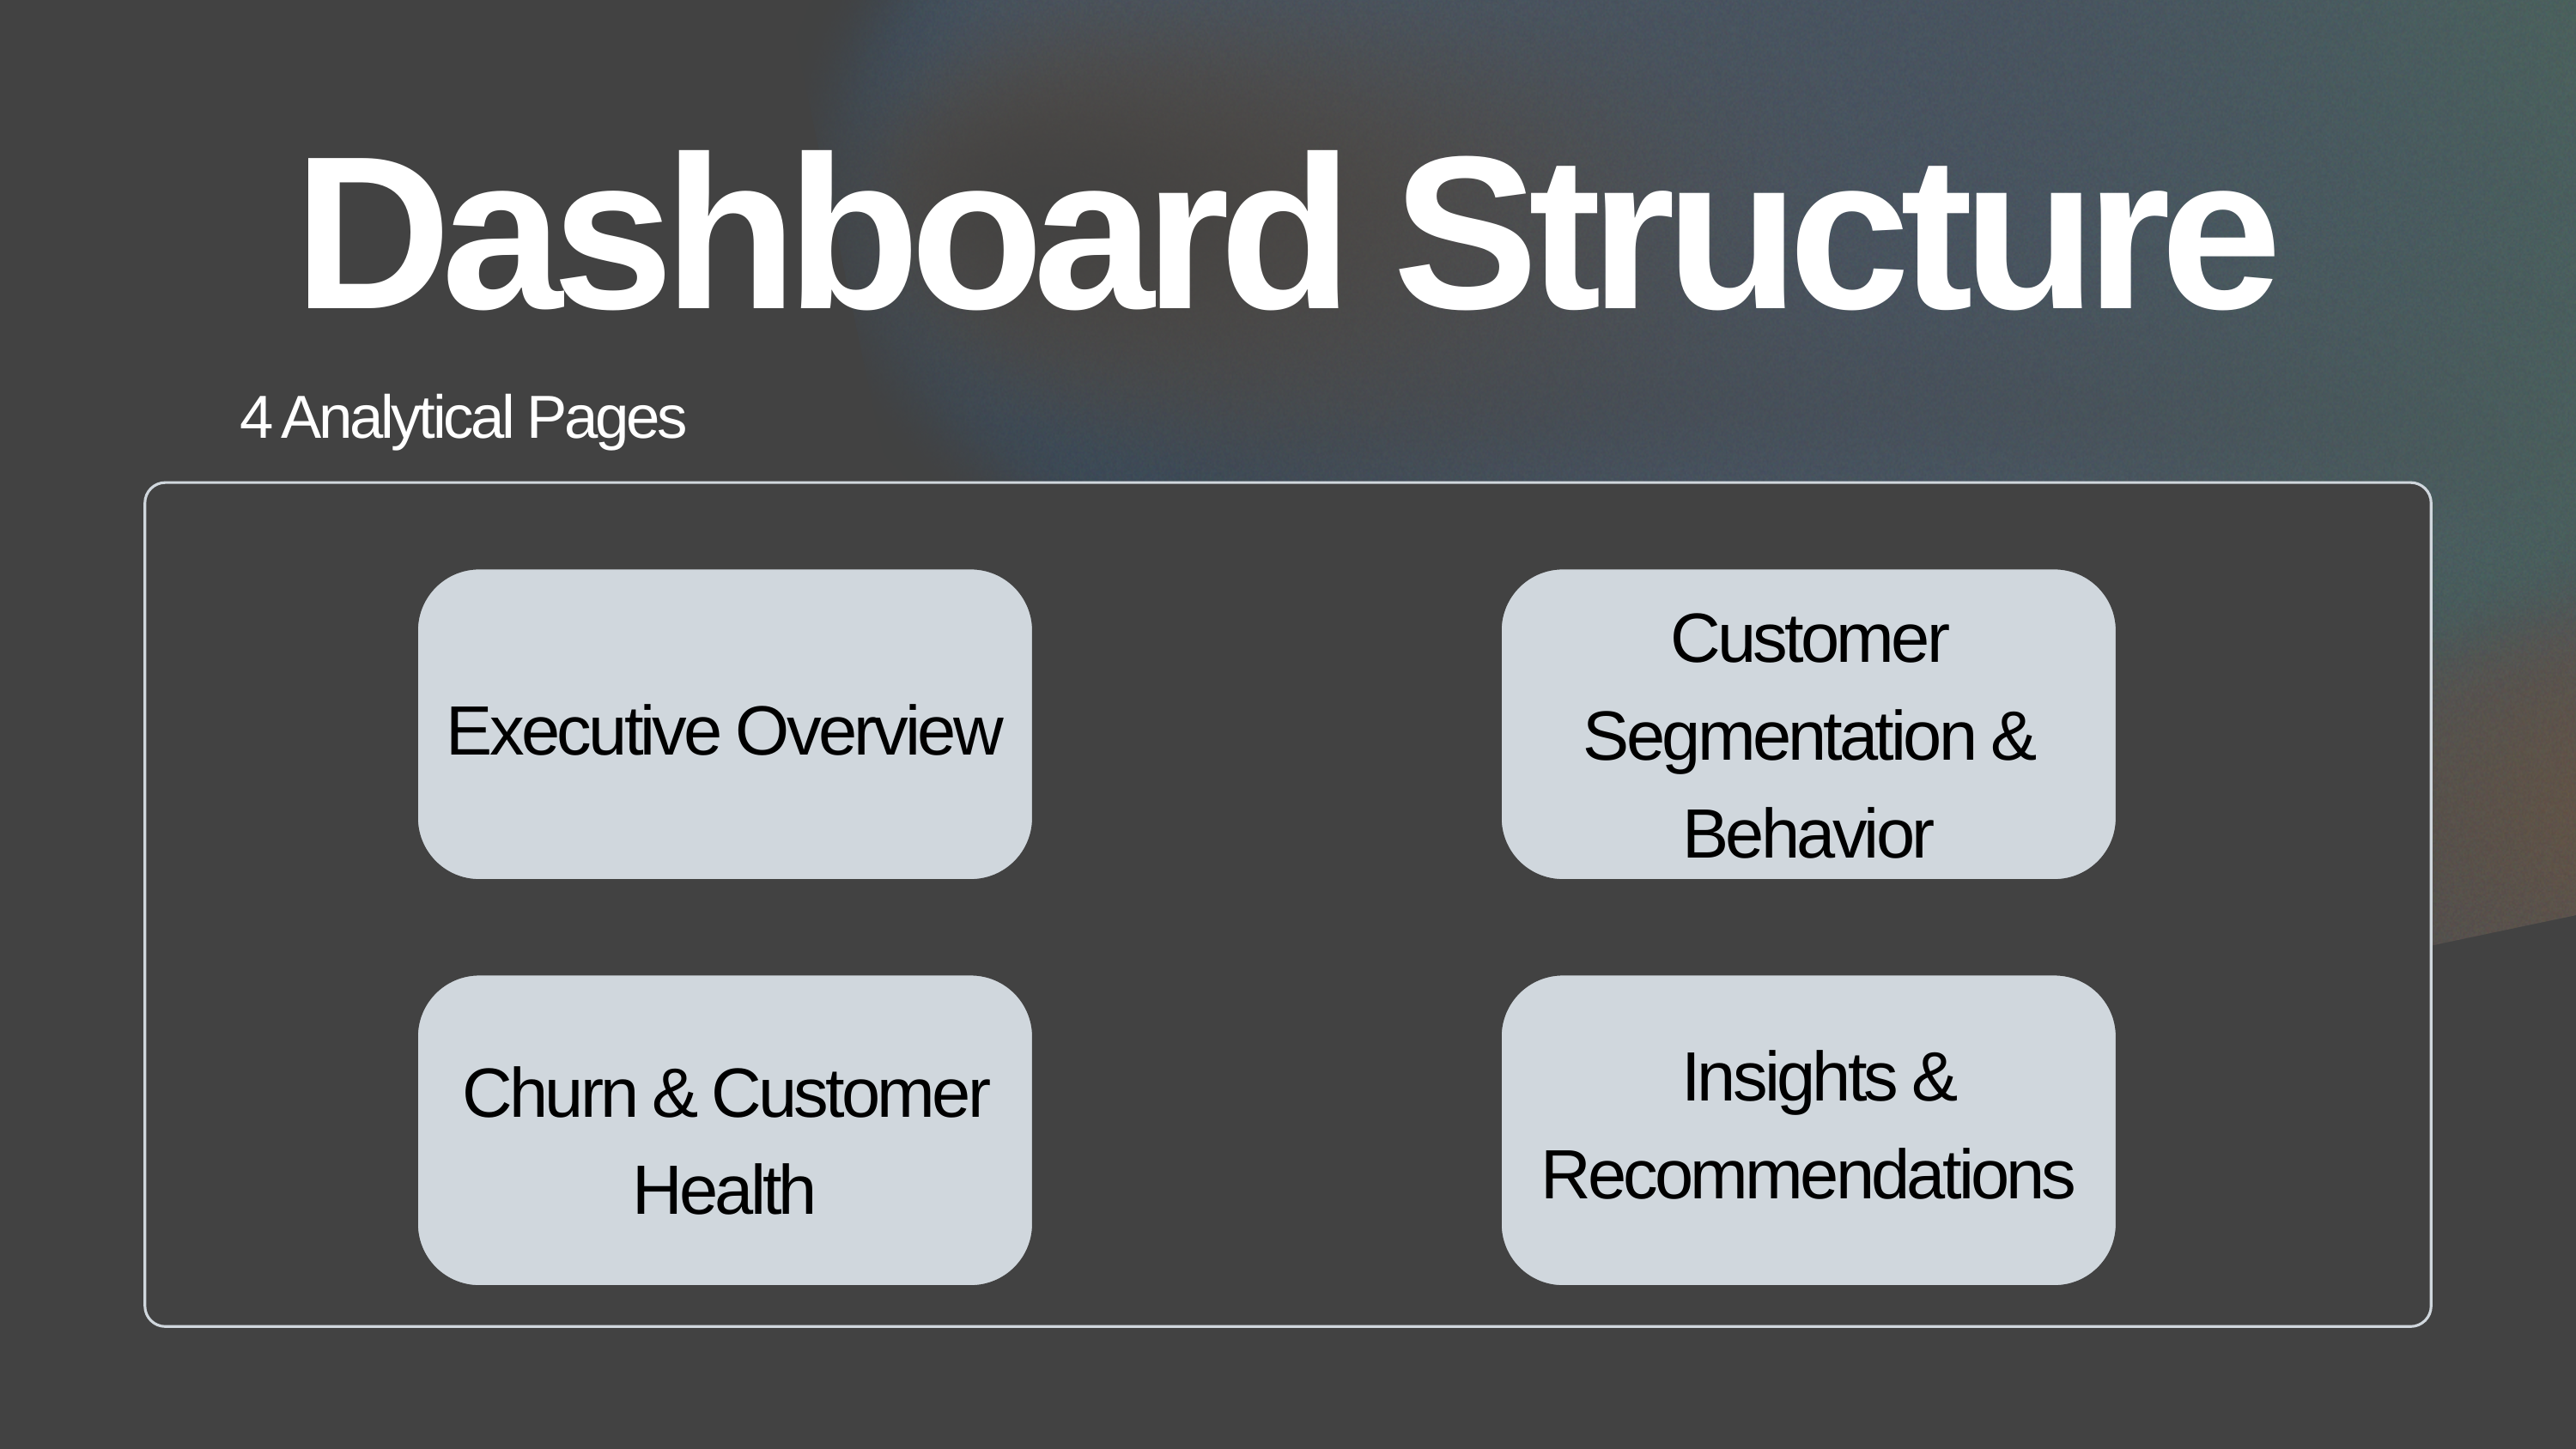

Dashboard Structure

4 Analytical Pages

Customer Segmentation & Behavior

Executive Overview

Churn & Customer Health

 Insights & Recommendations